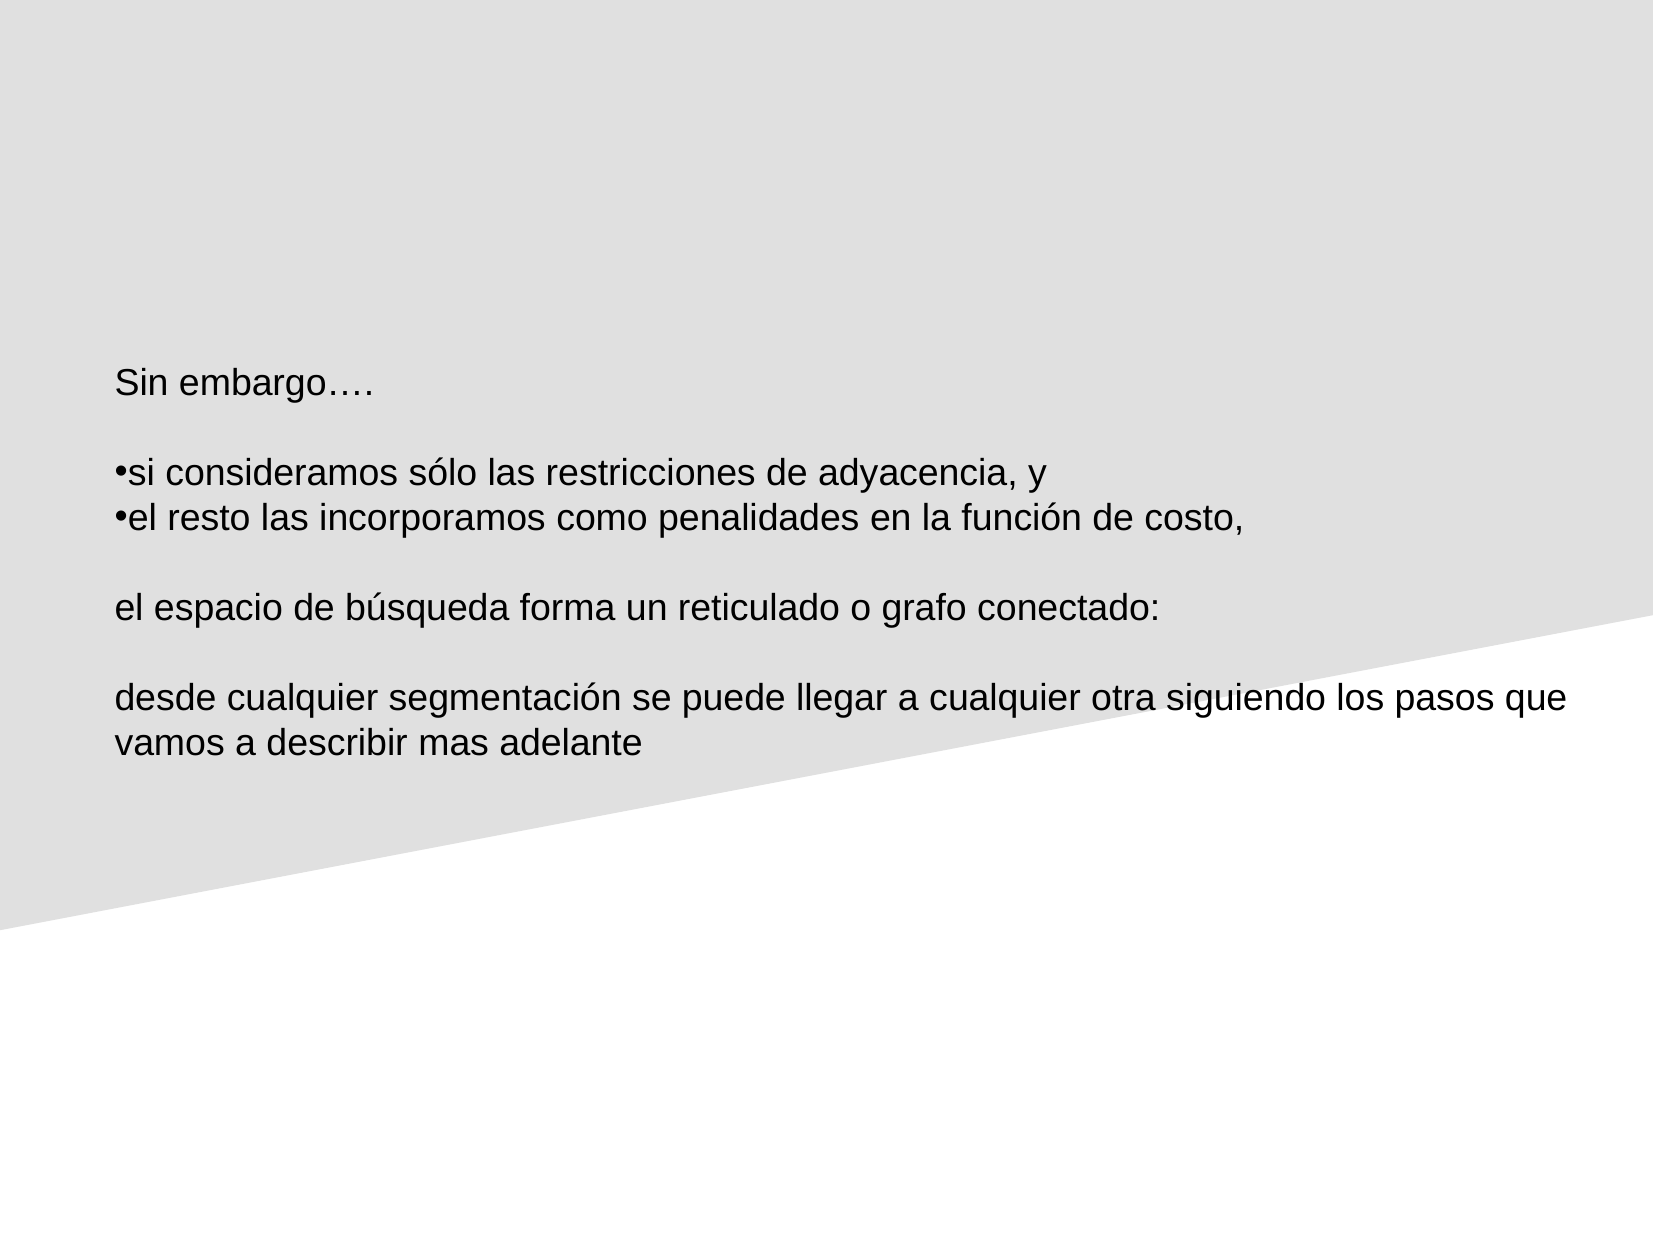

Sin embargo….
si consideramos sólo las restricciones de adyacencia, y
el resto las incorporamos como penalidades en la función de costo,

el espacio de búsqueda forma un reticulado o grafo conectado:
desde cualquier segmentación se puede llegar a cualquier otra siguiendo los pasos que vamos a describir mas adelante